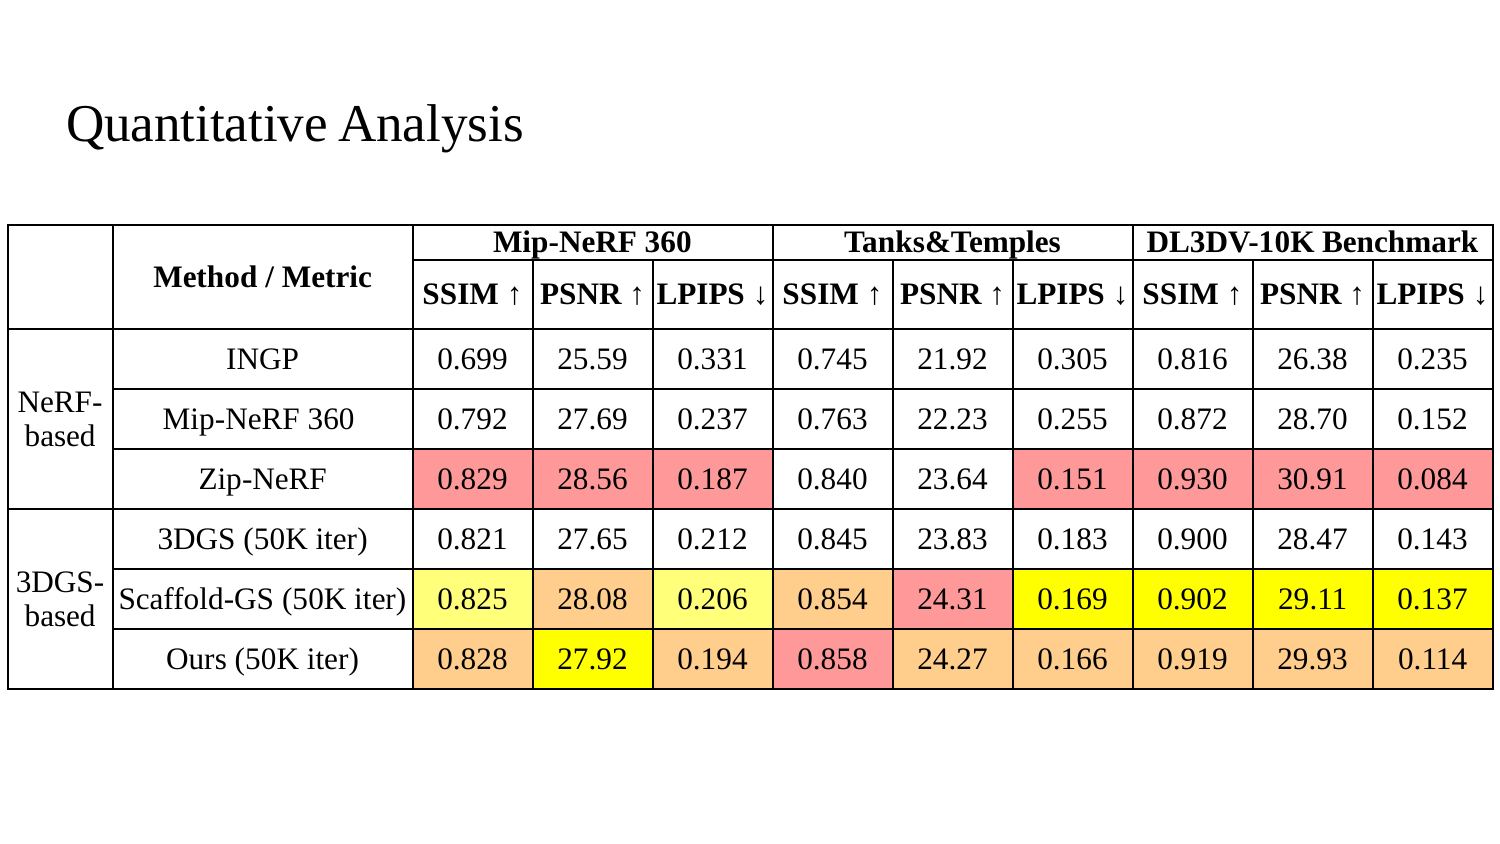

# Quantitative Analysis
|  | Method / Metric | Mip-NeRF 360 |  |  | Tanks&Temples |  |  | DL3DV-10K Benchmark |  |  |
| --- | --- | --- | --- | --- | --- | --- | --- | --- | --- | --- |
|  |  | SSIM ↑ | PSNR ↑ | LPIPS ↓ | SSIM ↑ | PSNR ↑ | LPIPS ↓ | SSIM ↑ | PSNR ↑ | LPIPS ↓ |
| NeRF-based | INGP | 0.699 | 25.59 | 0.331 | 0.745 | 21.92 | 0.305 | 0.816 | 26.38 | 0.235 |
|  | Mip-NeRF 360 | 0.792 | 27.69 | 0.237 | 0.763 | 22.23 | 0.255 | 0.872 | 28.70 | 0.152 |
|  | Zip-NeRF | 0.829 | 28.56 | 0.187 | 0.840 | 23.64 | 0.151 | 0.930 | 30.91 | 0.084 |
| 3DGS-based | 3DGS (50K iter) | 0.821 | 27.65 | 0.212 | 0.845 | 23.83 | 0.183 | 0.900 | 28.47 | 0.143 |
|  | Scaffold-GS (50K iter) | 0.825 | 28.08 | 0.206 | 0.854 | 24.31 | 0.169 | 0.902 | 29.11 | 0.137 |
|  | Ours (50K iter) | 0.828 | 27.92 | 0.194 | 0.858 | 24.27 | 0.166 | 0.919 | 29.93 | 0.114 |